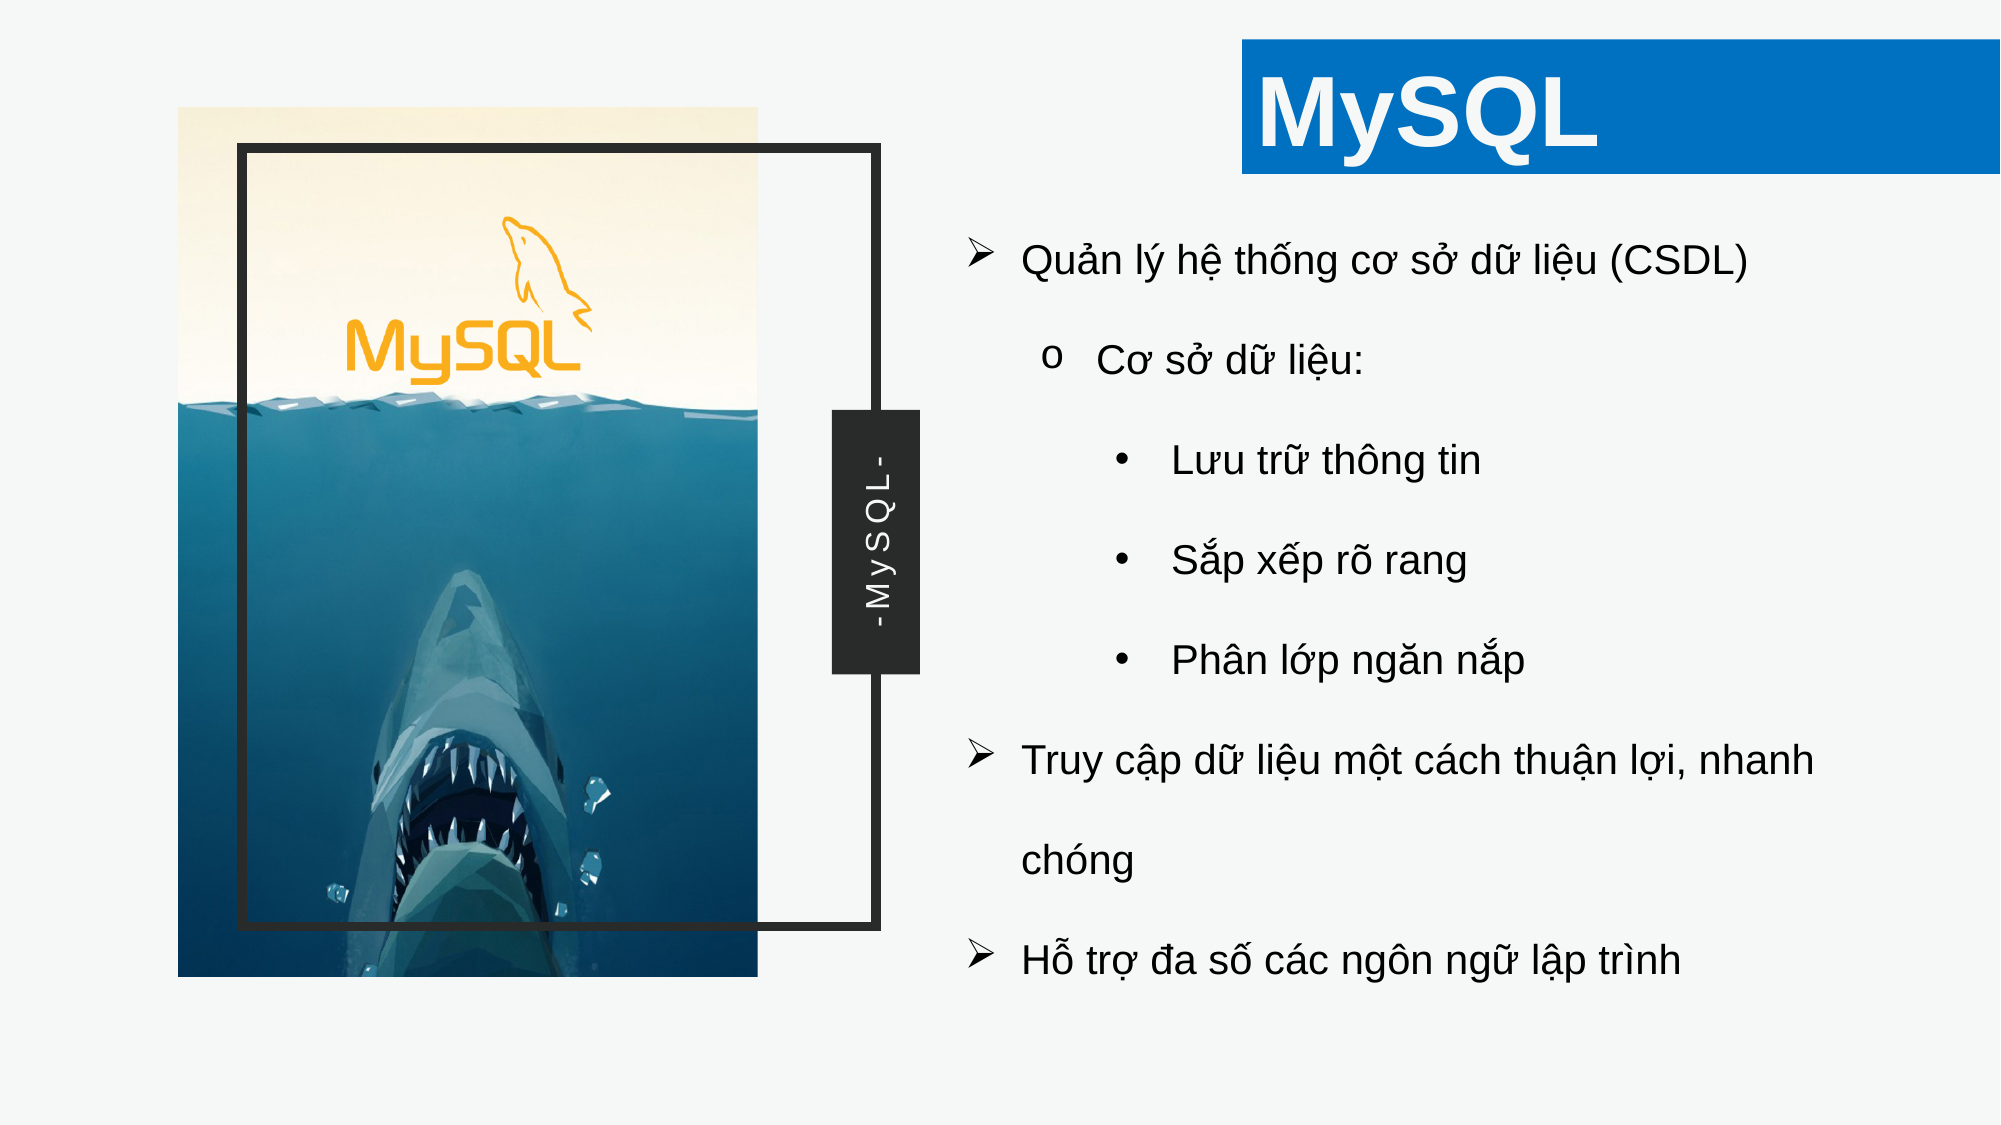

MySQL

Quản lý hệ thống cơ sở dữ liệu (CSDL)
Cơ sở dữ liệu:
Lưu trữ thông tin
Sắp xếp rõ rang
Phân lớp ngăn nắp
Truy cập dữ liệu một cách thuận lợi, nhanh chóng
Hỗ trợ đa số các ngôn ngữ lập trình
-MySQL-